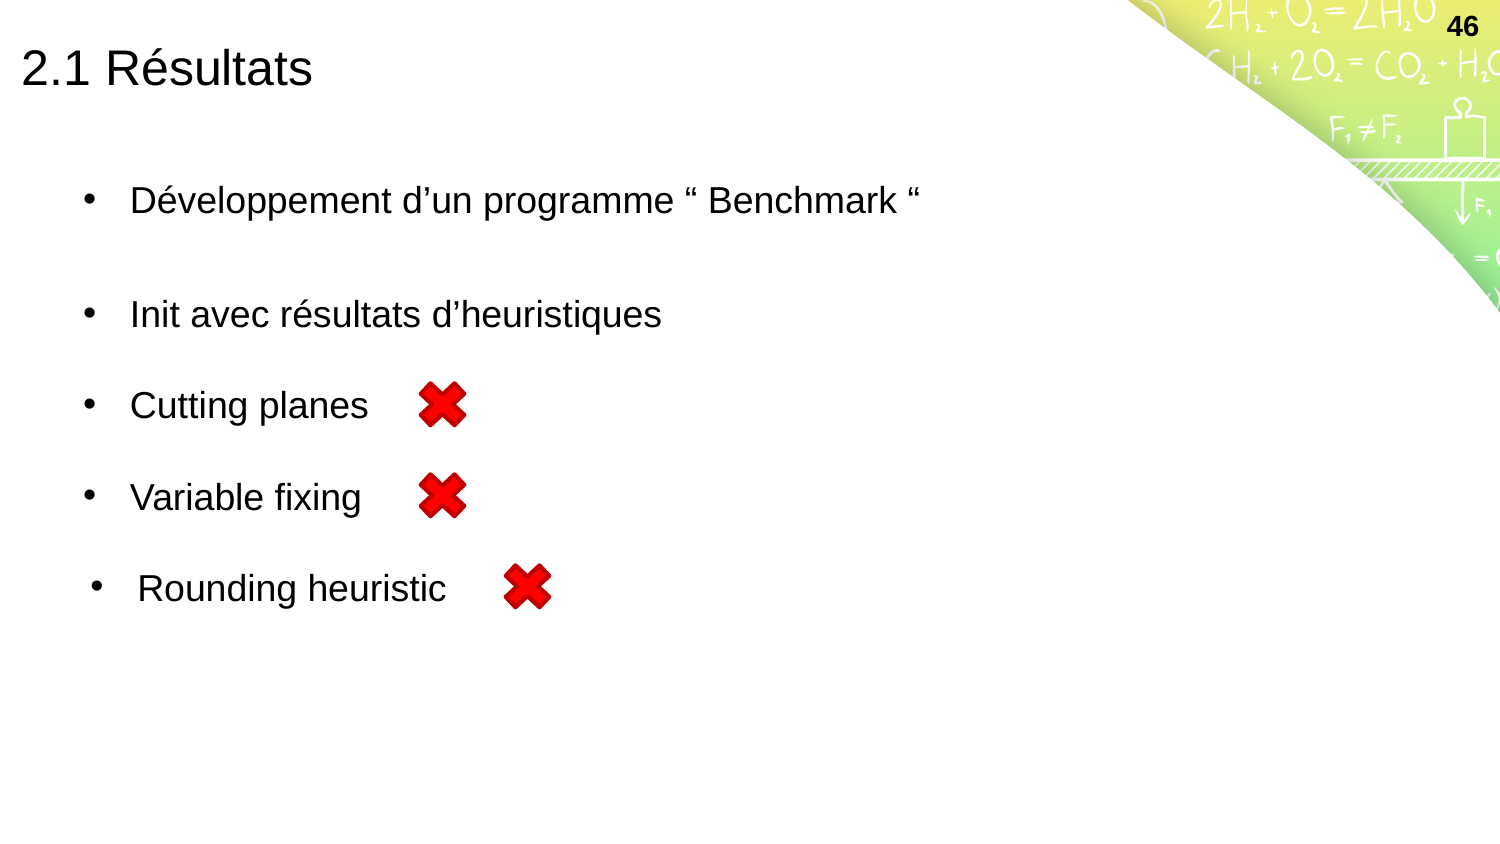

46
2.1 Résultats
Développement d’un programme “ Benchmark “
Init avec résultats d’heuristiques
Cutting planes

Variable fixing

Rounding heuristic